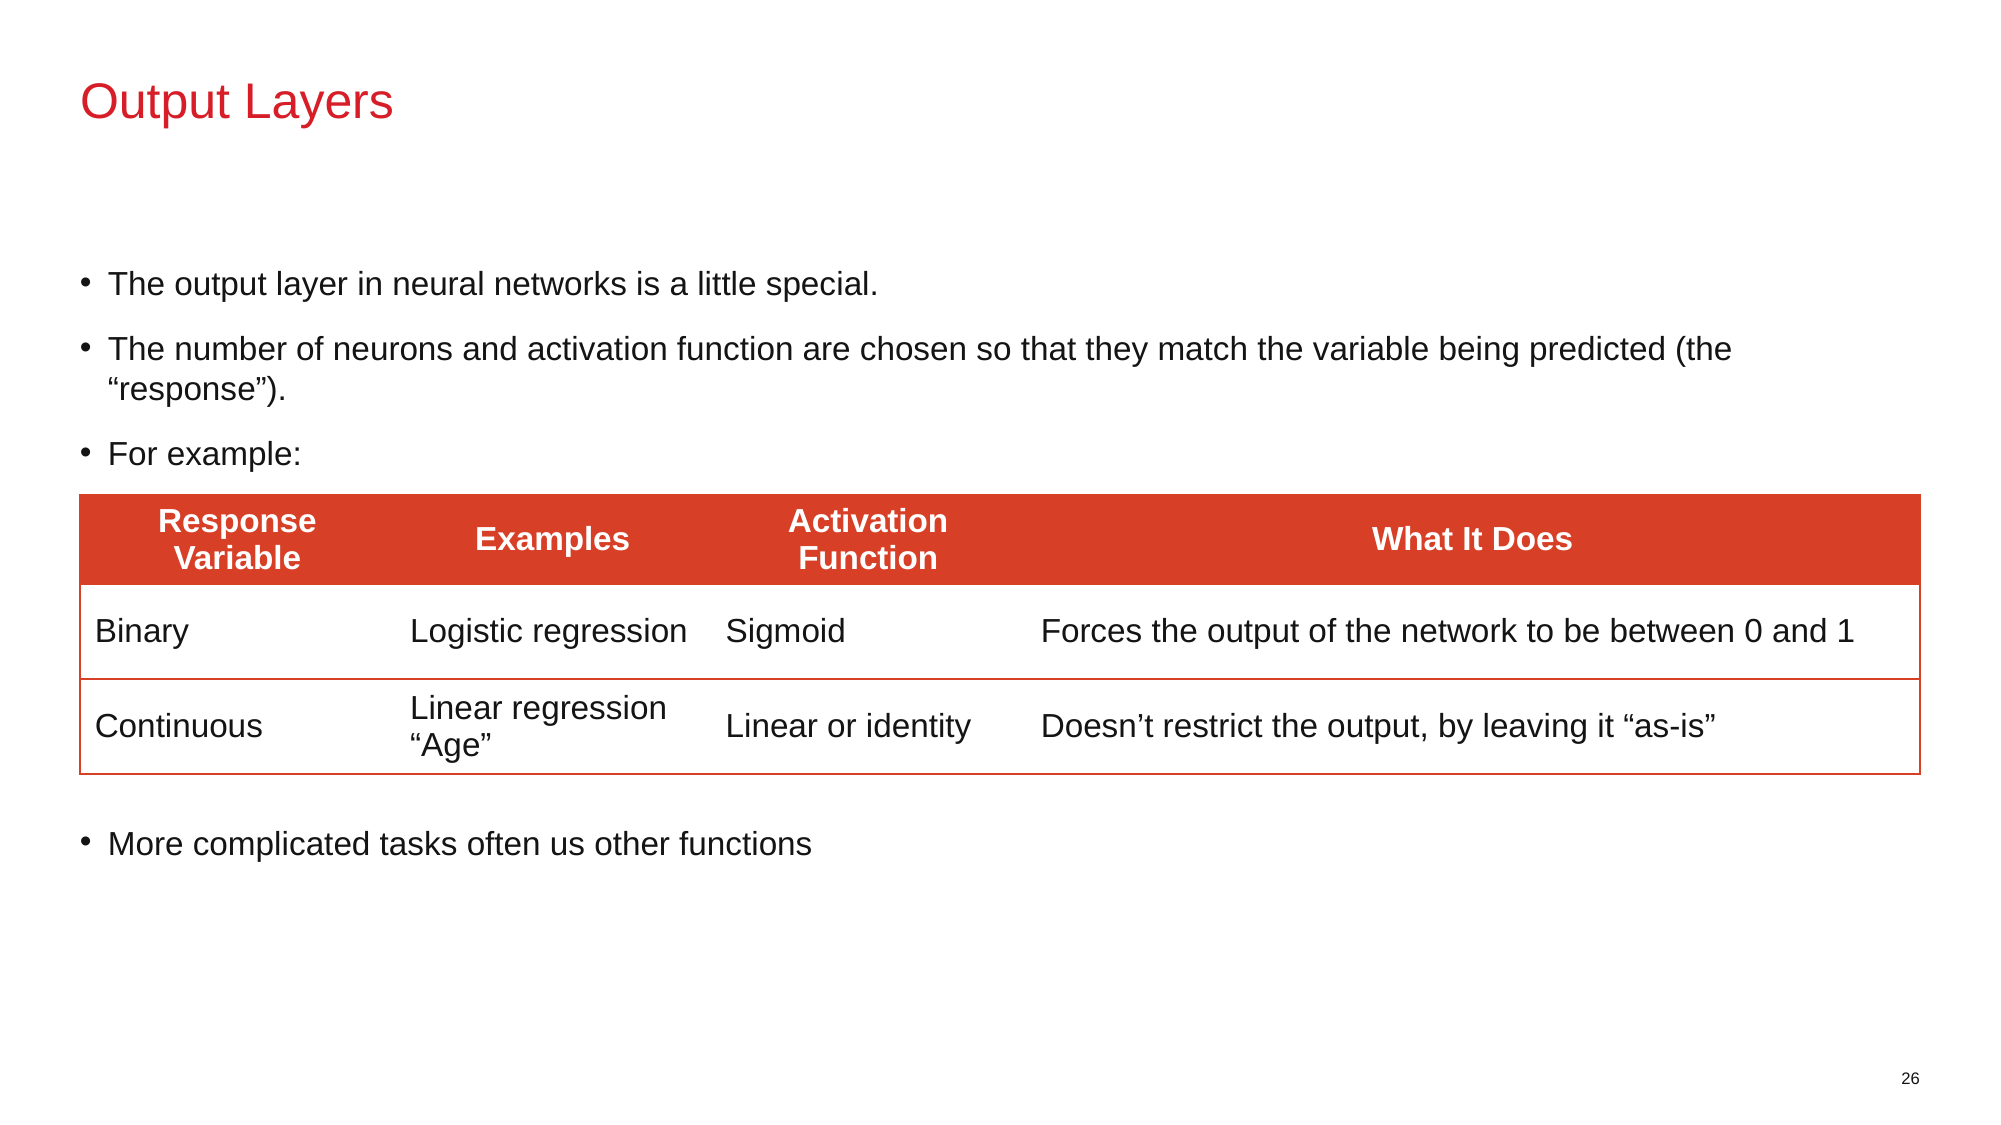

# Output Layers
The output layer in neural networks is a little special.
The number of neurons and activation function are chosen so that they match the variable being predicted (the “response”).
For example:

More complicated tasks often us other functions

| Response Variable | Examples | Activation Function | What It Does |
| --- | --- | --- | --- |
| Binary | Logistic regression | Sigmoid | Forces the output of the network to be between 0 and 1 |
| Continuous | Linear regression “Age” | Linear or identity | Doesn’t restrict the output, by leaving it “as-is” |
26